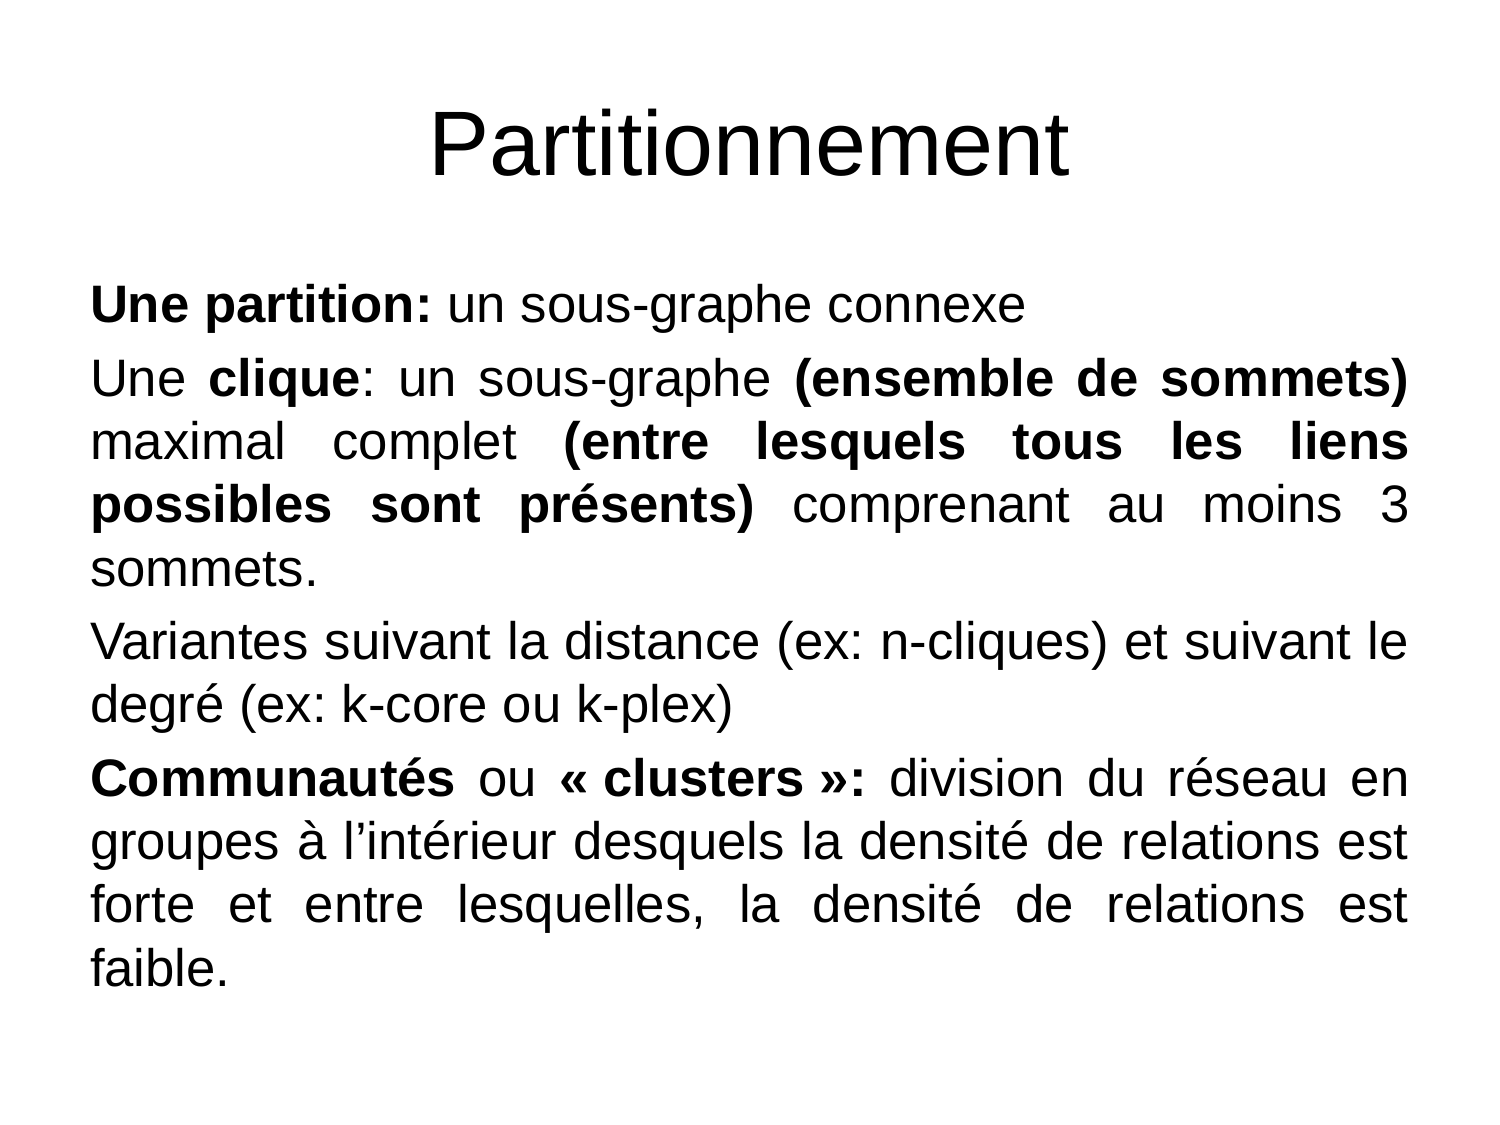

# Partitionnement
Une partition: un sous-graphe connexe
Une clique: un sous-graphe (ensemble de sommets) maximal complet (entre lesquels tous les liens possibles sont présents) comprenant au moins 3 sommets.
Variantes suivant la distance (ex: n-cliques) et suivant le degré (ex: k-core ou k-plex)
Communautés ou « clusters »: division du réseau en groupes à l’intérieur desquels la densité de relations est forte et entre lesquelles, la densité de relations est faible.